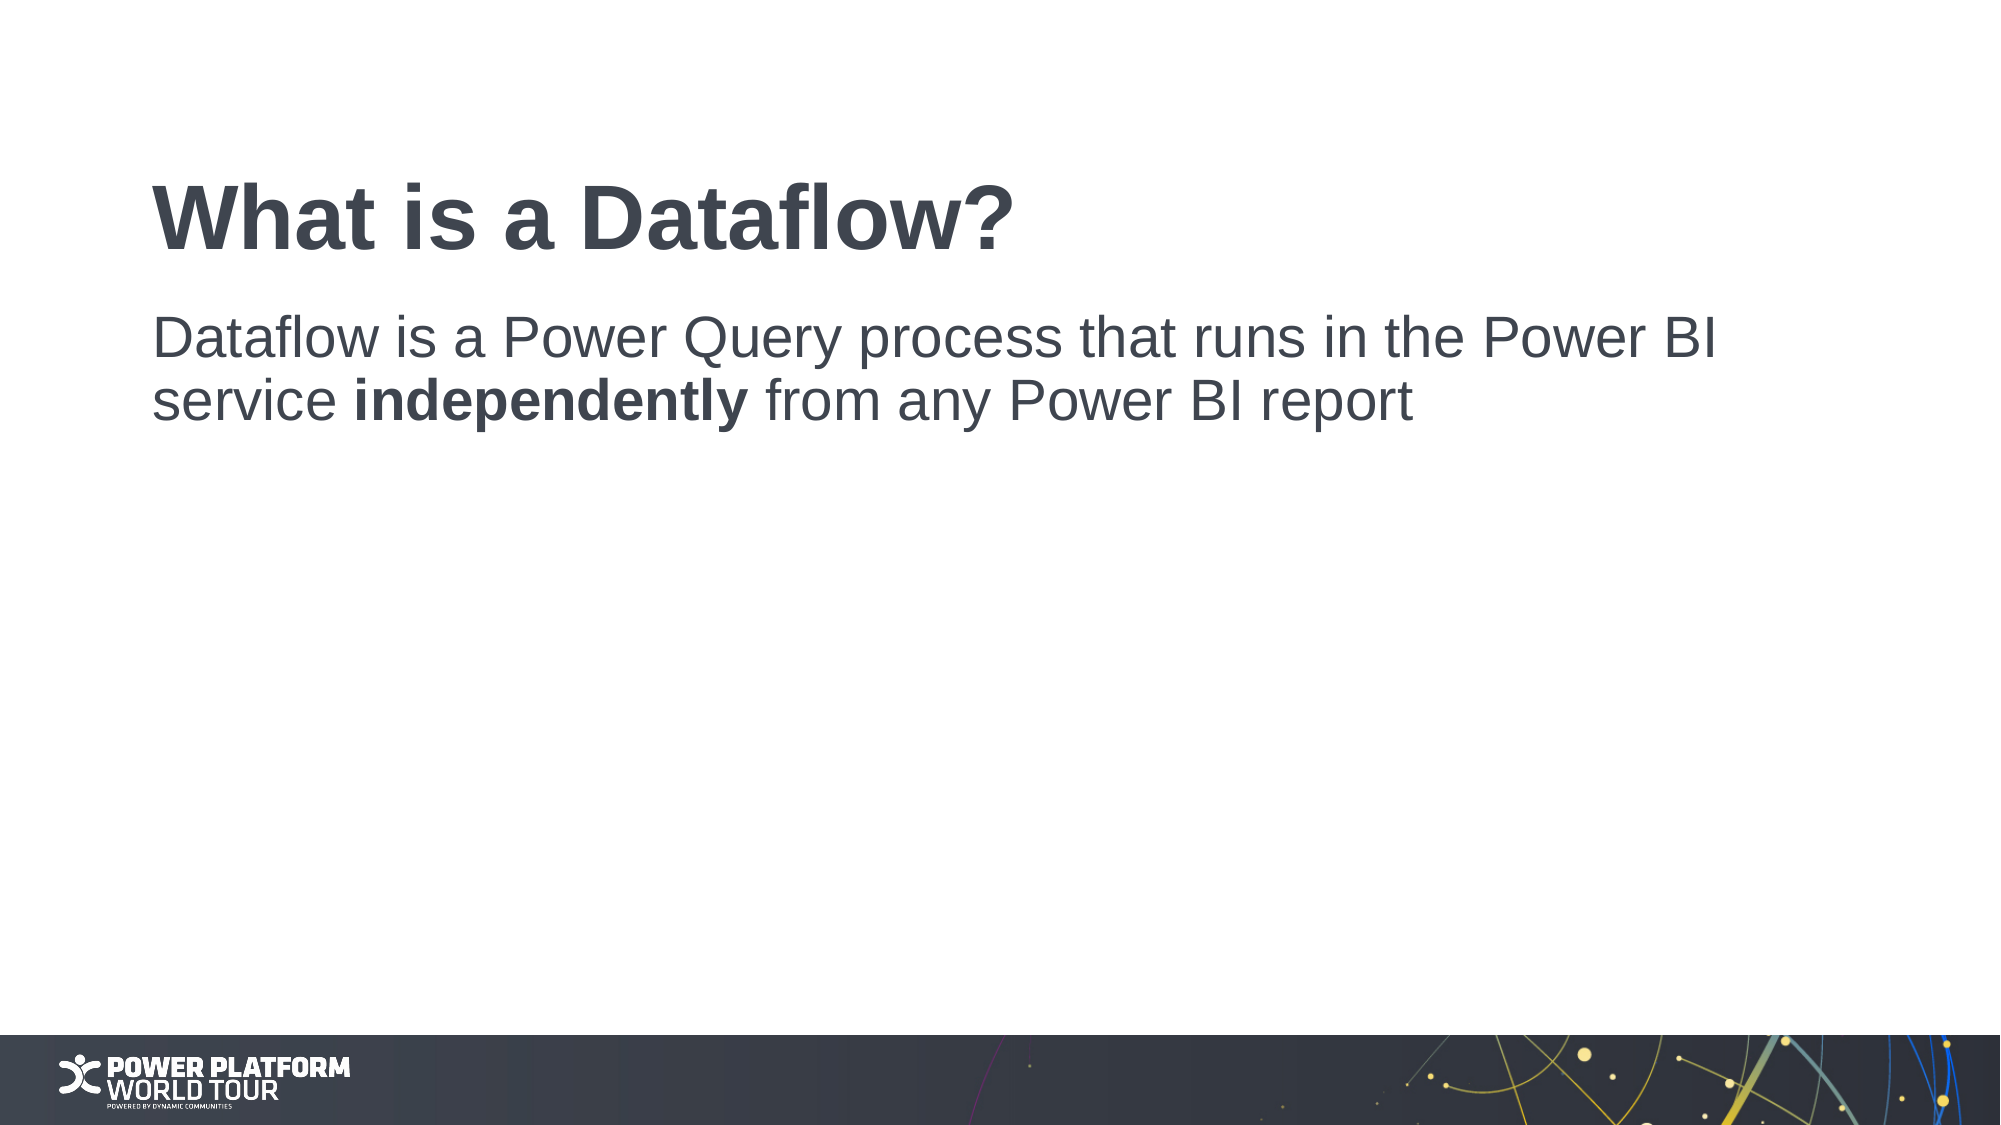

# What is a Dataflow?
Dataflow is a Power Query process that runs in the Power BI service independently from any Power BI report